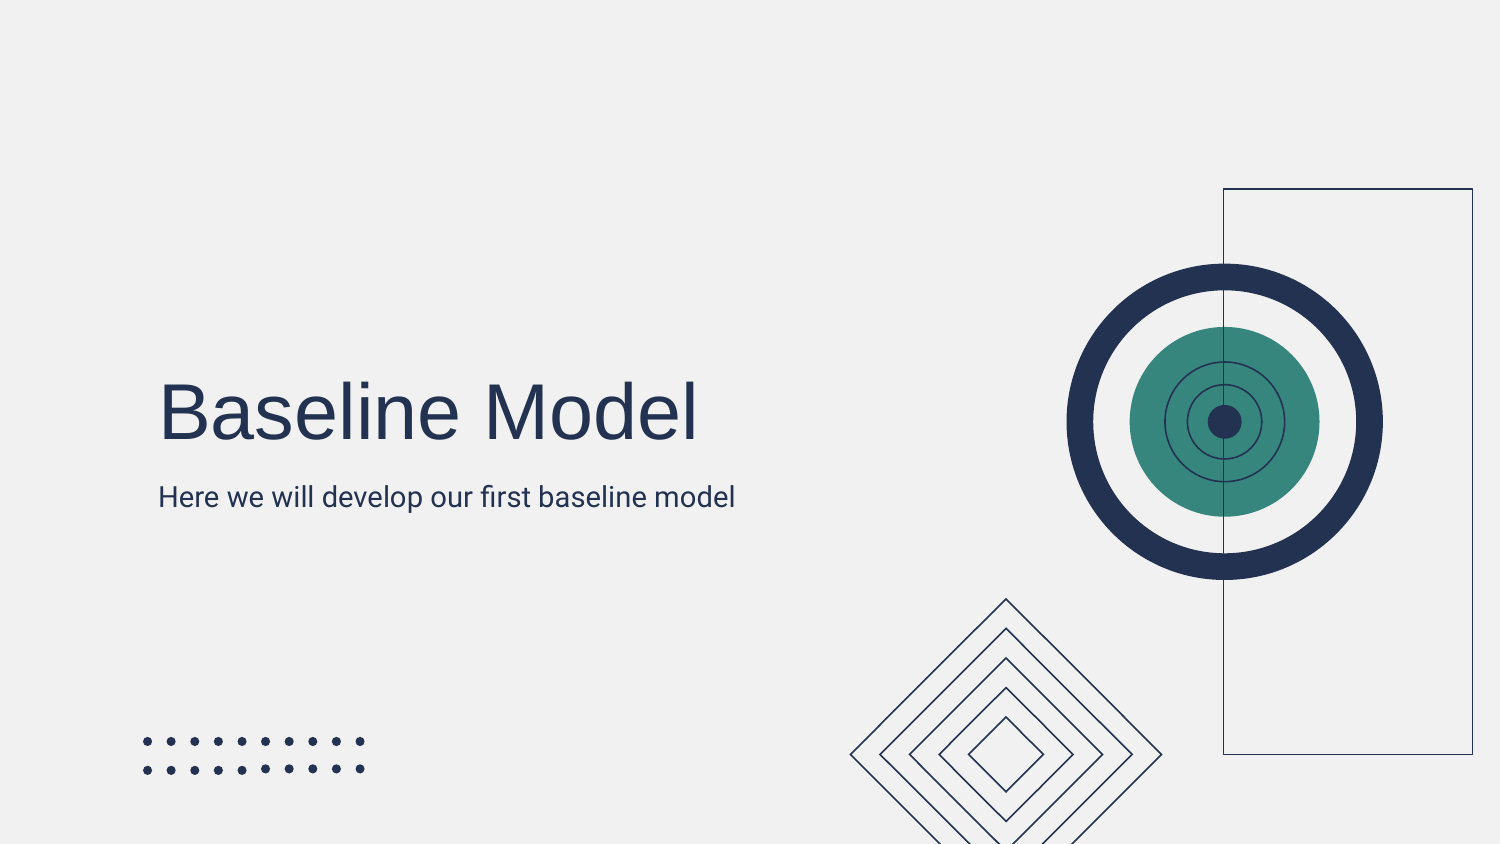

# Baseline Model

Here we will develop our first baseline model